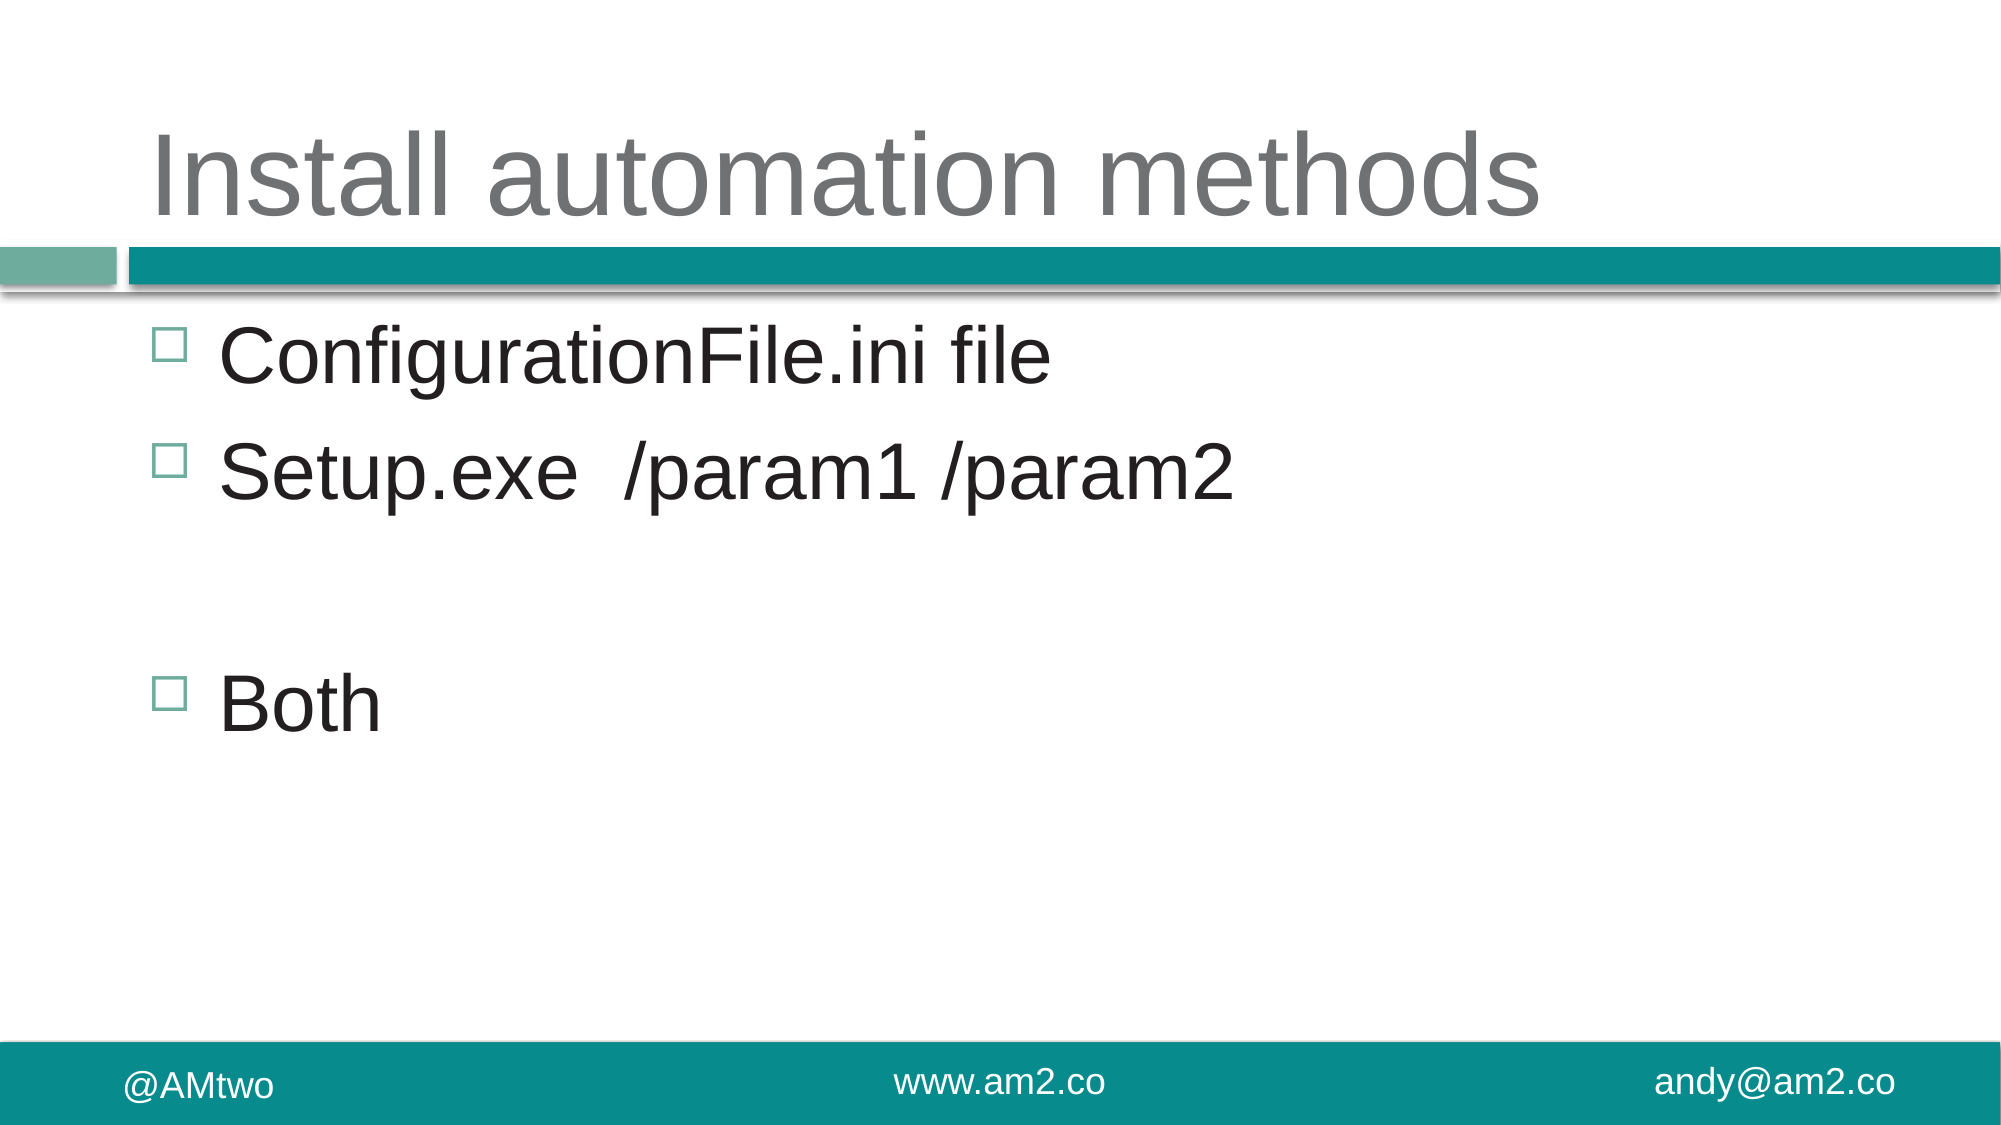

# Install automation methods
ConfigurationFile.ini file
Setup.exe  /param1 /param2

Both